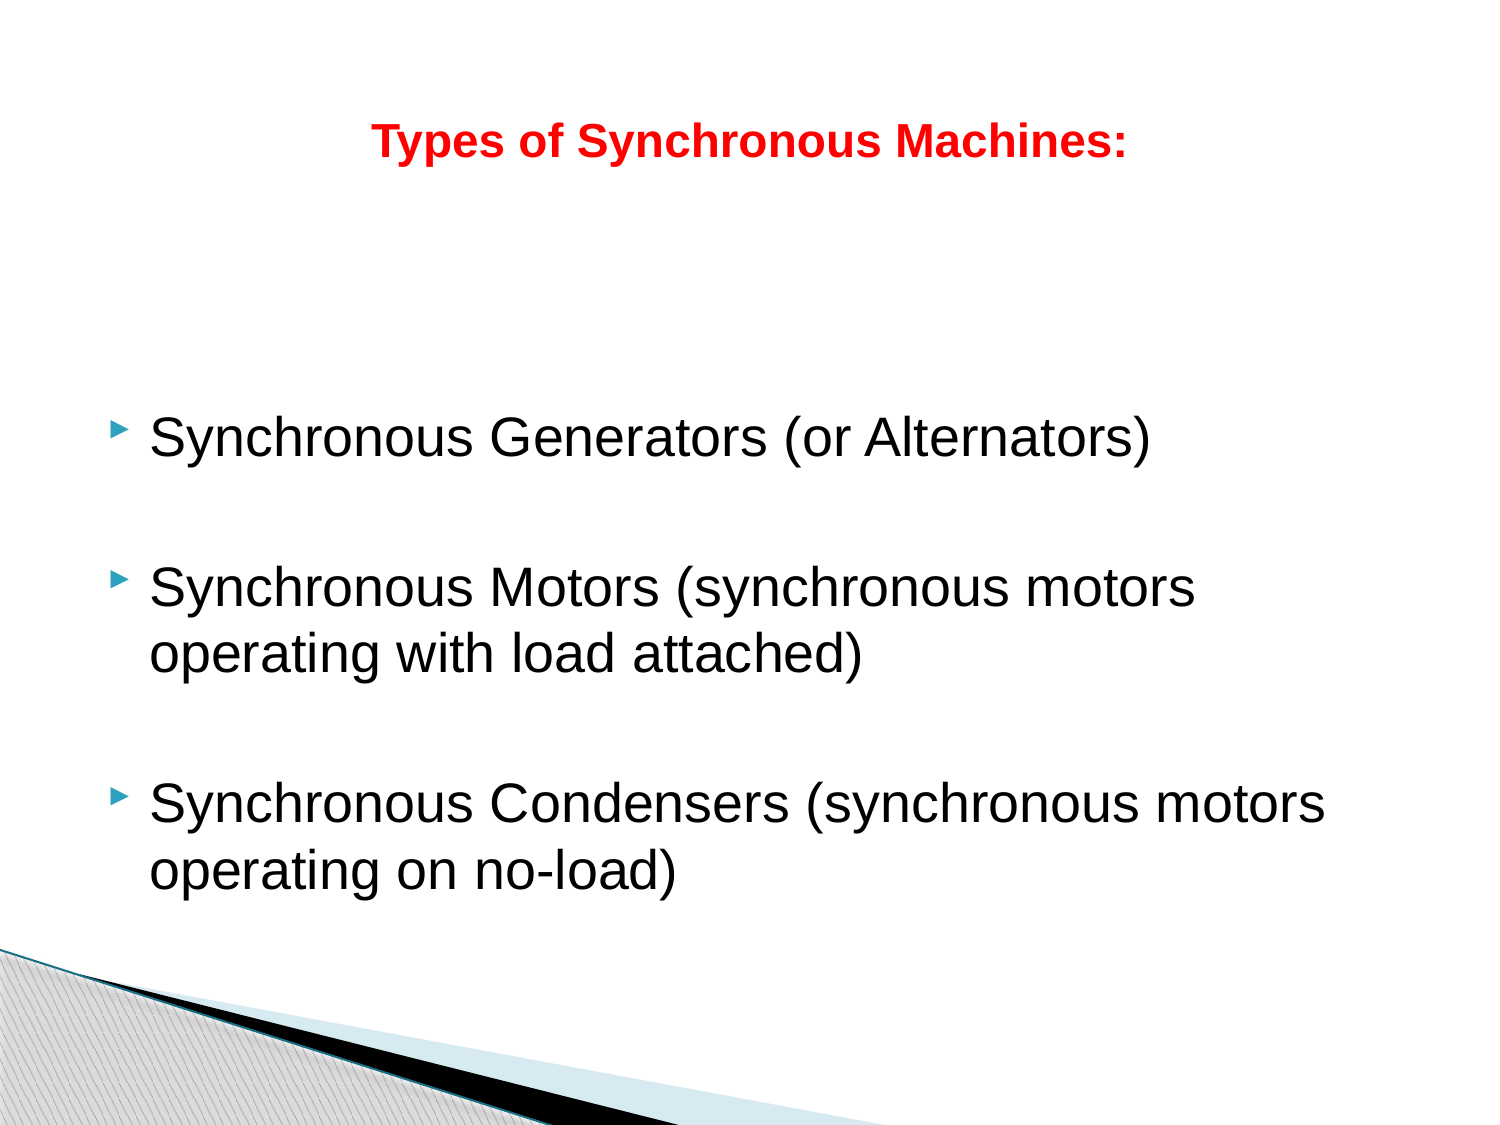

# Types of Synchronous Machines:

Synchronous Generators (or Alternators)

Synchronous Motors (synchronous motors operating with load attached)

Synchronous Condensers (synchronous motors operating on no-load)